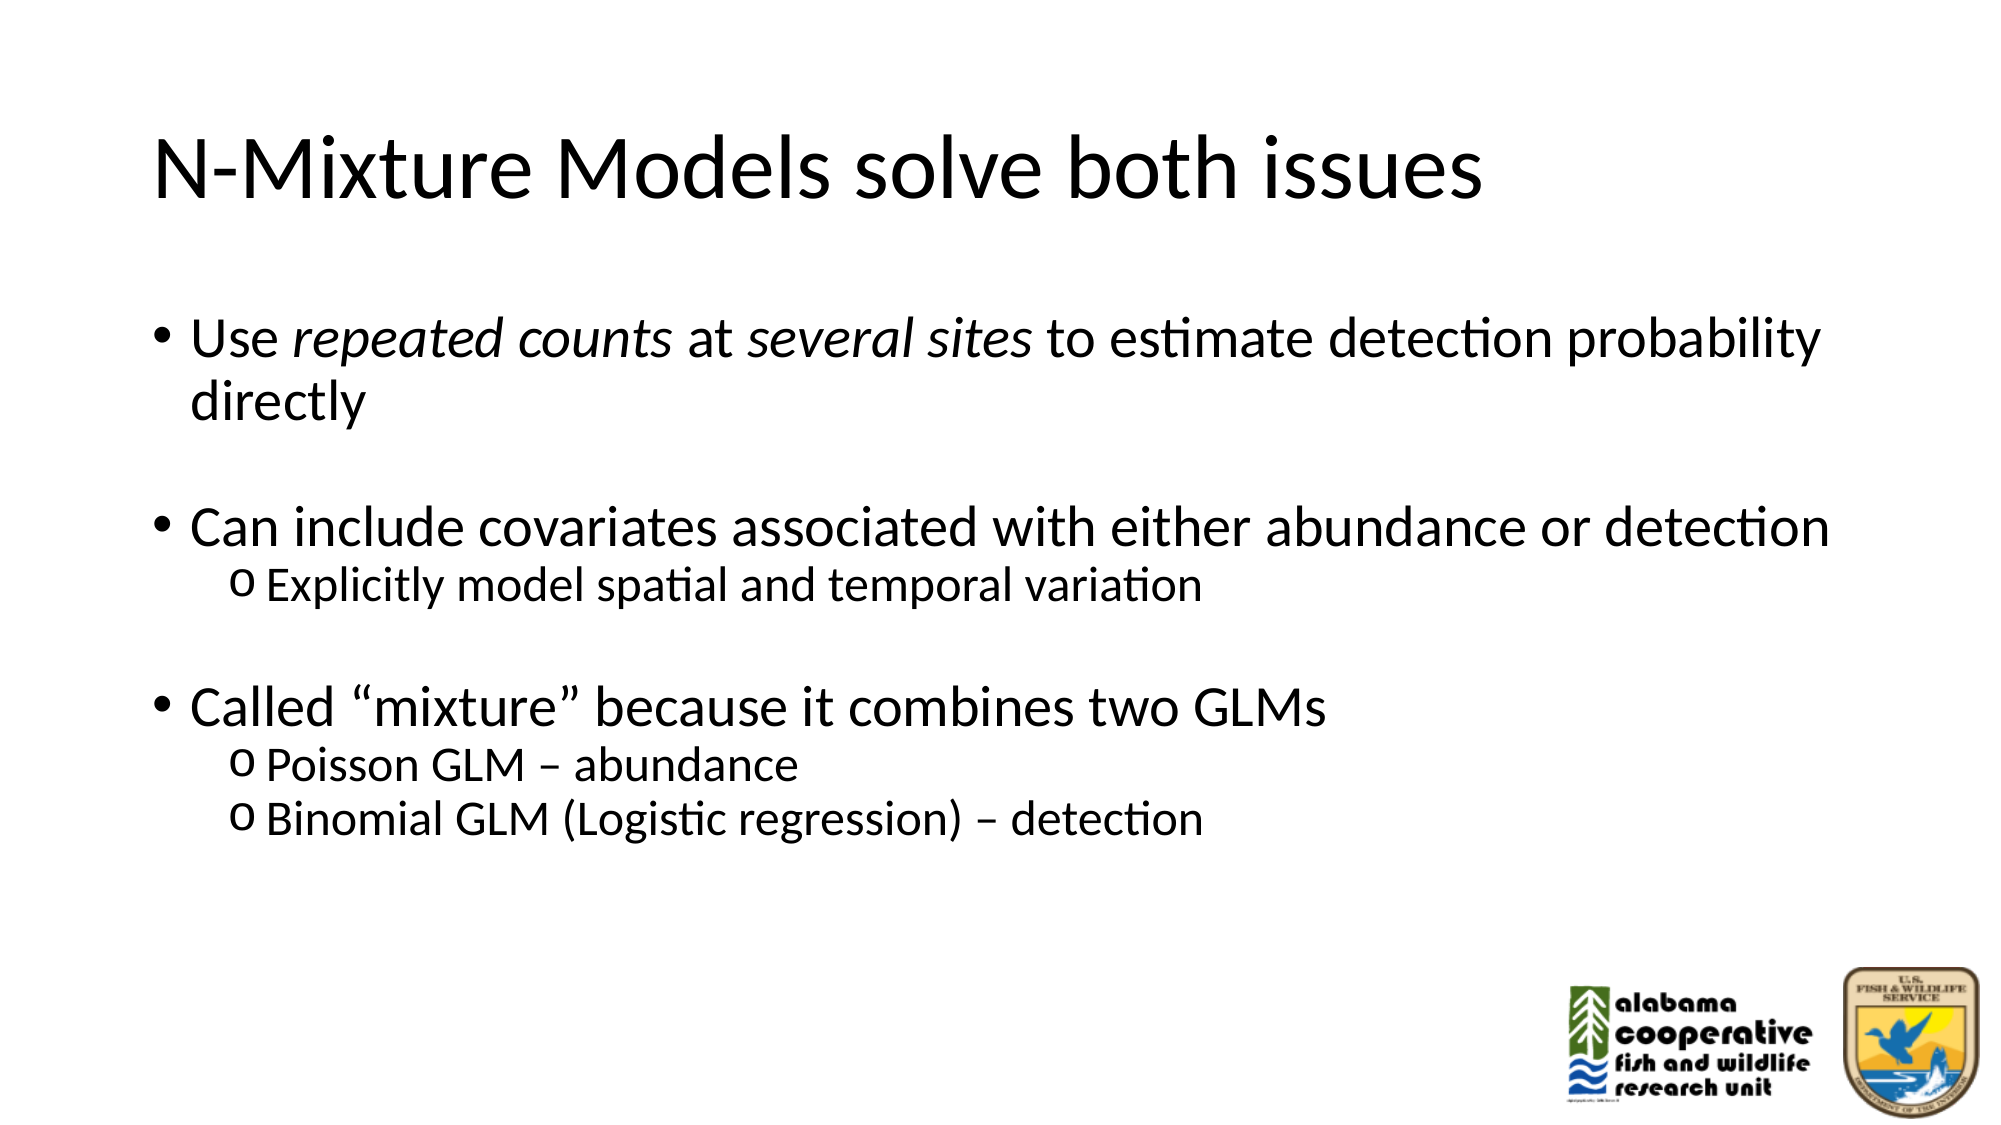

# N-Mixture Models solve both issues
Use repeated counts at several sites to estimate detection probability directly

Can include covariates associated with either abundance or detection
Explicitly model spatial and temporal variation

Called “mixture” because it combines two GLMs
Poisson GLM – abundance
Binomial GLM (Logistic regression) – detection